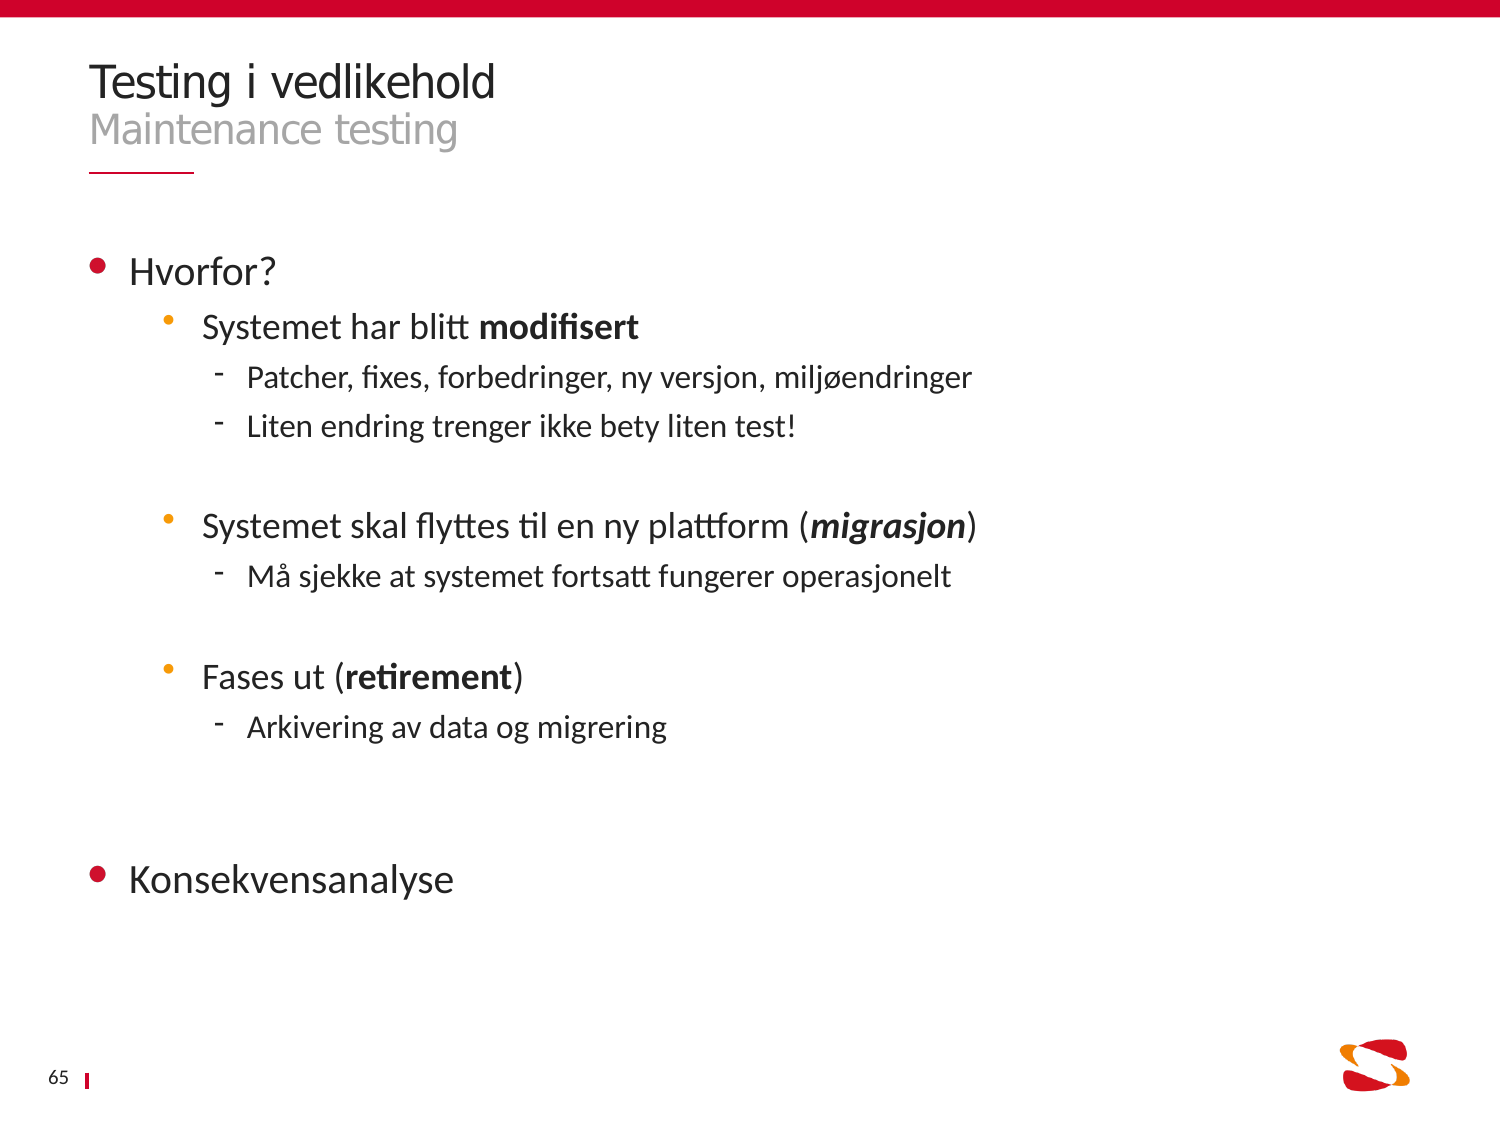

# Testing i vedlikehold Maintenance testing
Hvorfor?
Systemet har blitt modifisert
Patcher, fixes, forbedringer, ny versjon, miljøendringer
Liten endring trenger ikke bety liten test!

Systemet skal flyttes til en ny plattform (migrasjon)
Må sjekke at systemet fortsatt fungerer operasjonelt

Fases ut (retirement)
Arkivering av data og migrering

Konsekvensanalyse

65